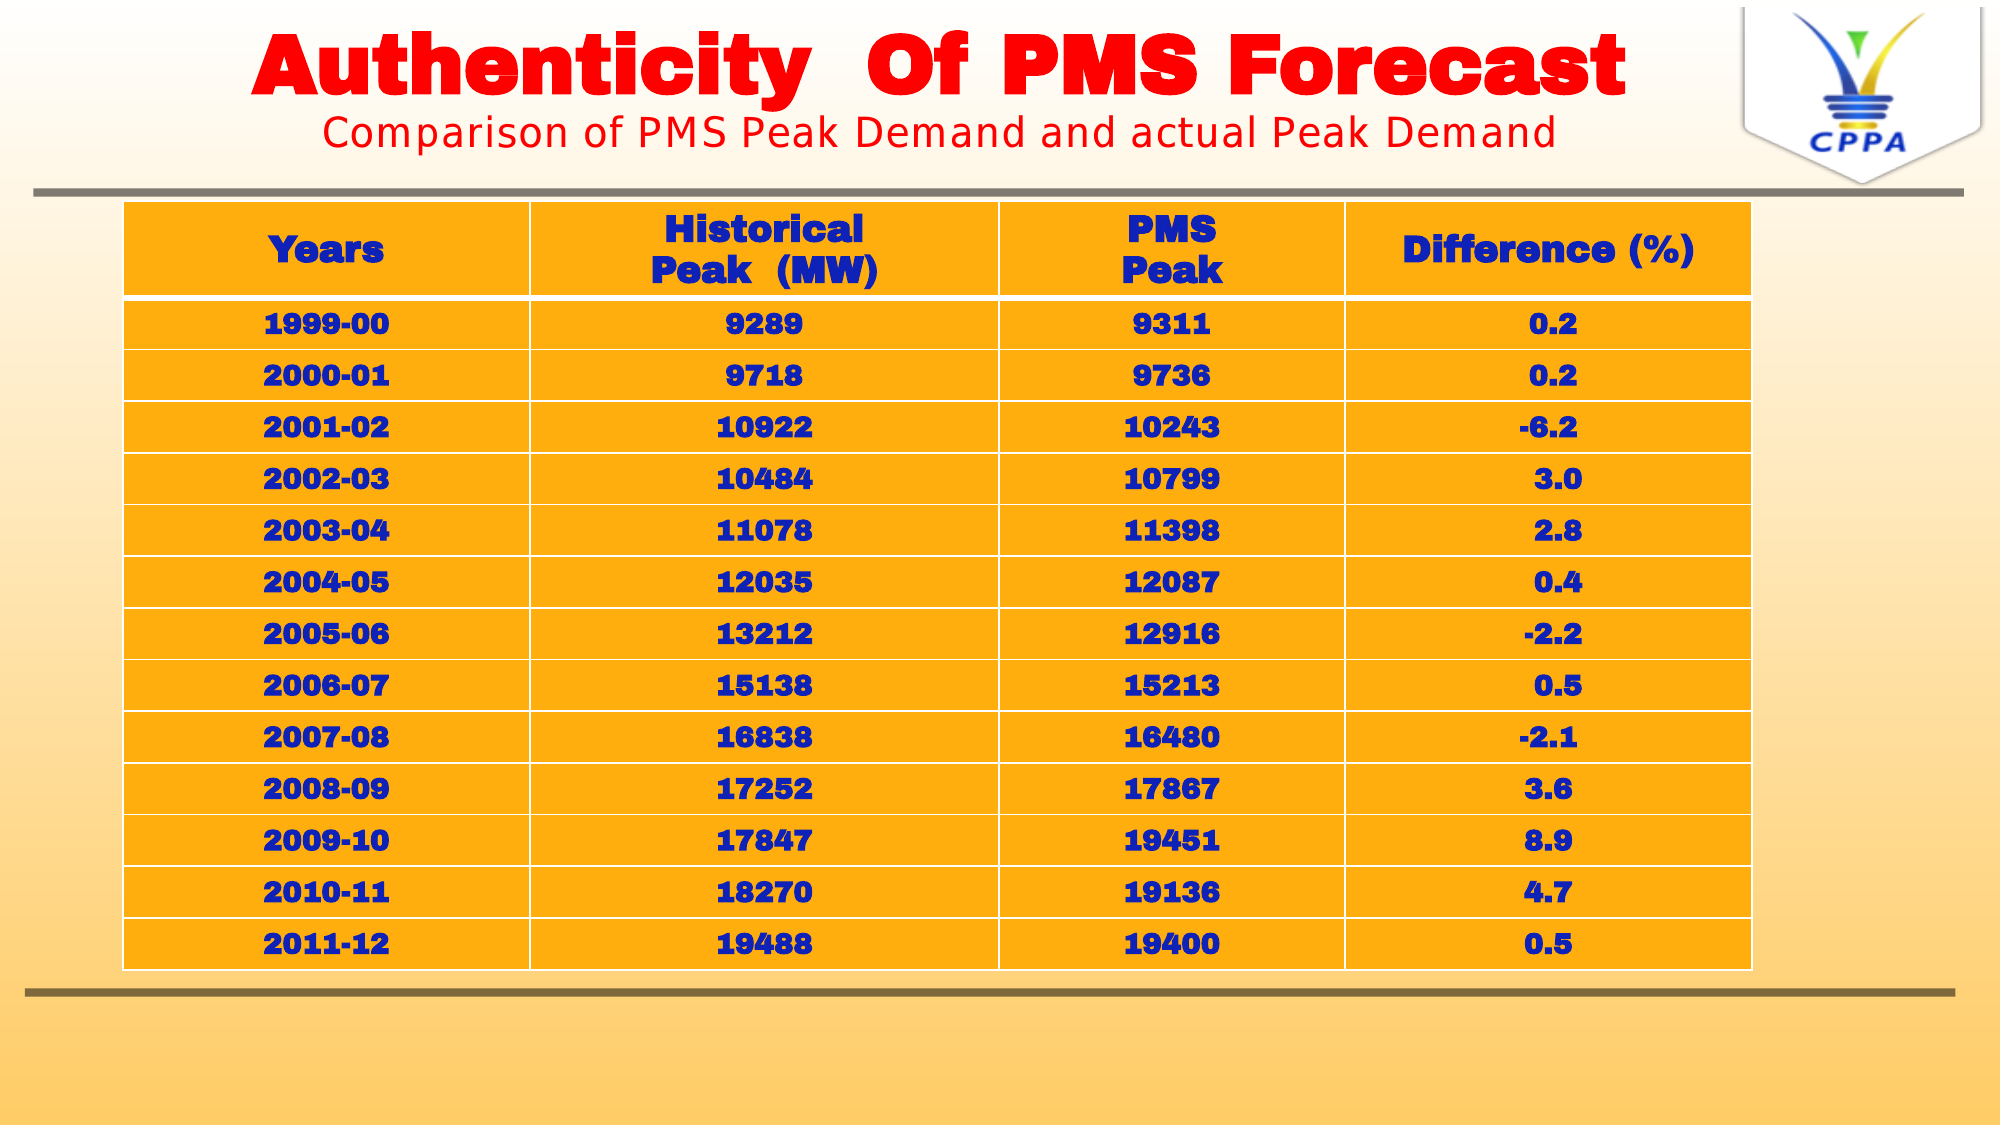

Authenticity  Of PMS Forecast
Comparison of PMS Peak Demand and actual Peak Demand
| Years | Historical Peak (MW) | PMS Peak | Difference (%) |
| --- | --- | --- | --- |
| 1999-00 | 9289 | 9311 | 0.2 |
| 2000-01 | 9718 | 9736 | 0.2 |
| 2001-02 | 10922 | 10243 | -6.2 |
| 2002-03 | 10484 | 10799 | 3.0 |
| 2003-04 | 11078 | 11398 | 2.8 |
| 2004-05 | 12035 | 12087 | 0.4 |
| 2005-06 | 13212 | 12916 | -2.2 |
| 2006-07 | 15138 | 15213 | 0.5 |
| 2007-08 | 16838 | 16480 | -2.1 |
| 2008-09 | 17252 | 17867 | 3.6 |
| 2009-10 | 17847 | 19451 | 8.9 |
| 2010-11 | 18270 | 19136 | 4.7 |
| 2011-12 | 19488 | 19400 | 0.5 |